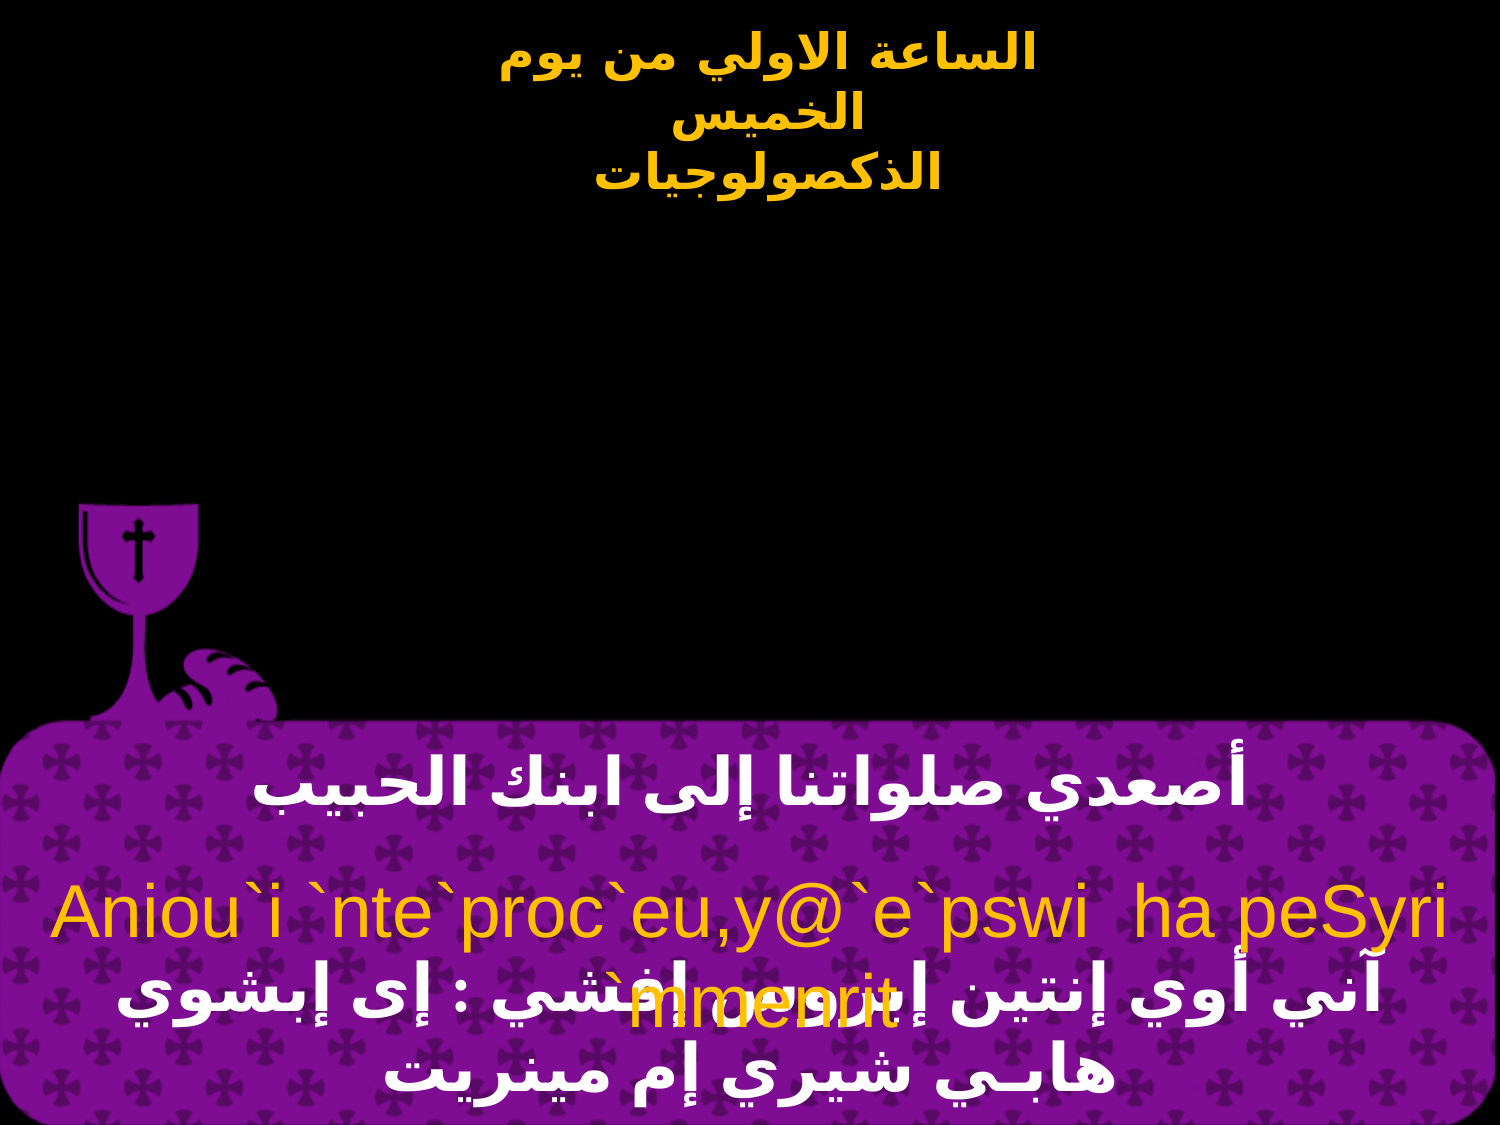

# أصعدي صلواتنا إلى ابنك الحبيب
Aniou`i `nte`proc`eu,y@`e`pswi  ha peSyri `mmenrit
آني أوي إنتين إبروس إفشي : إى إبشوي هابـي شيري إم مينريت